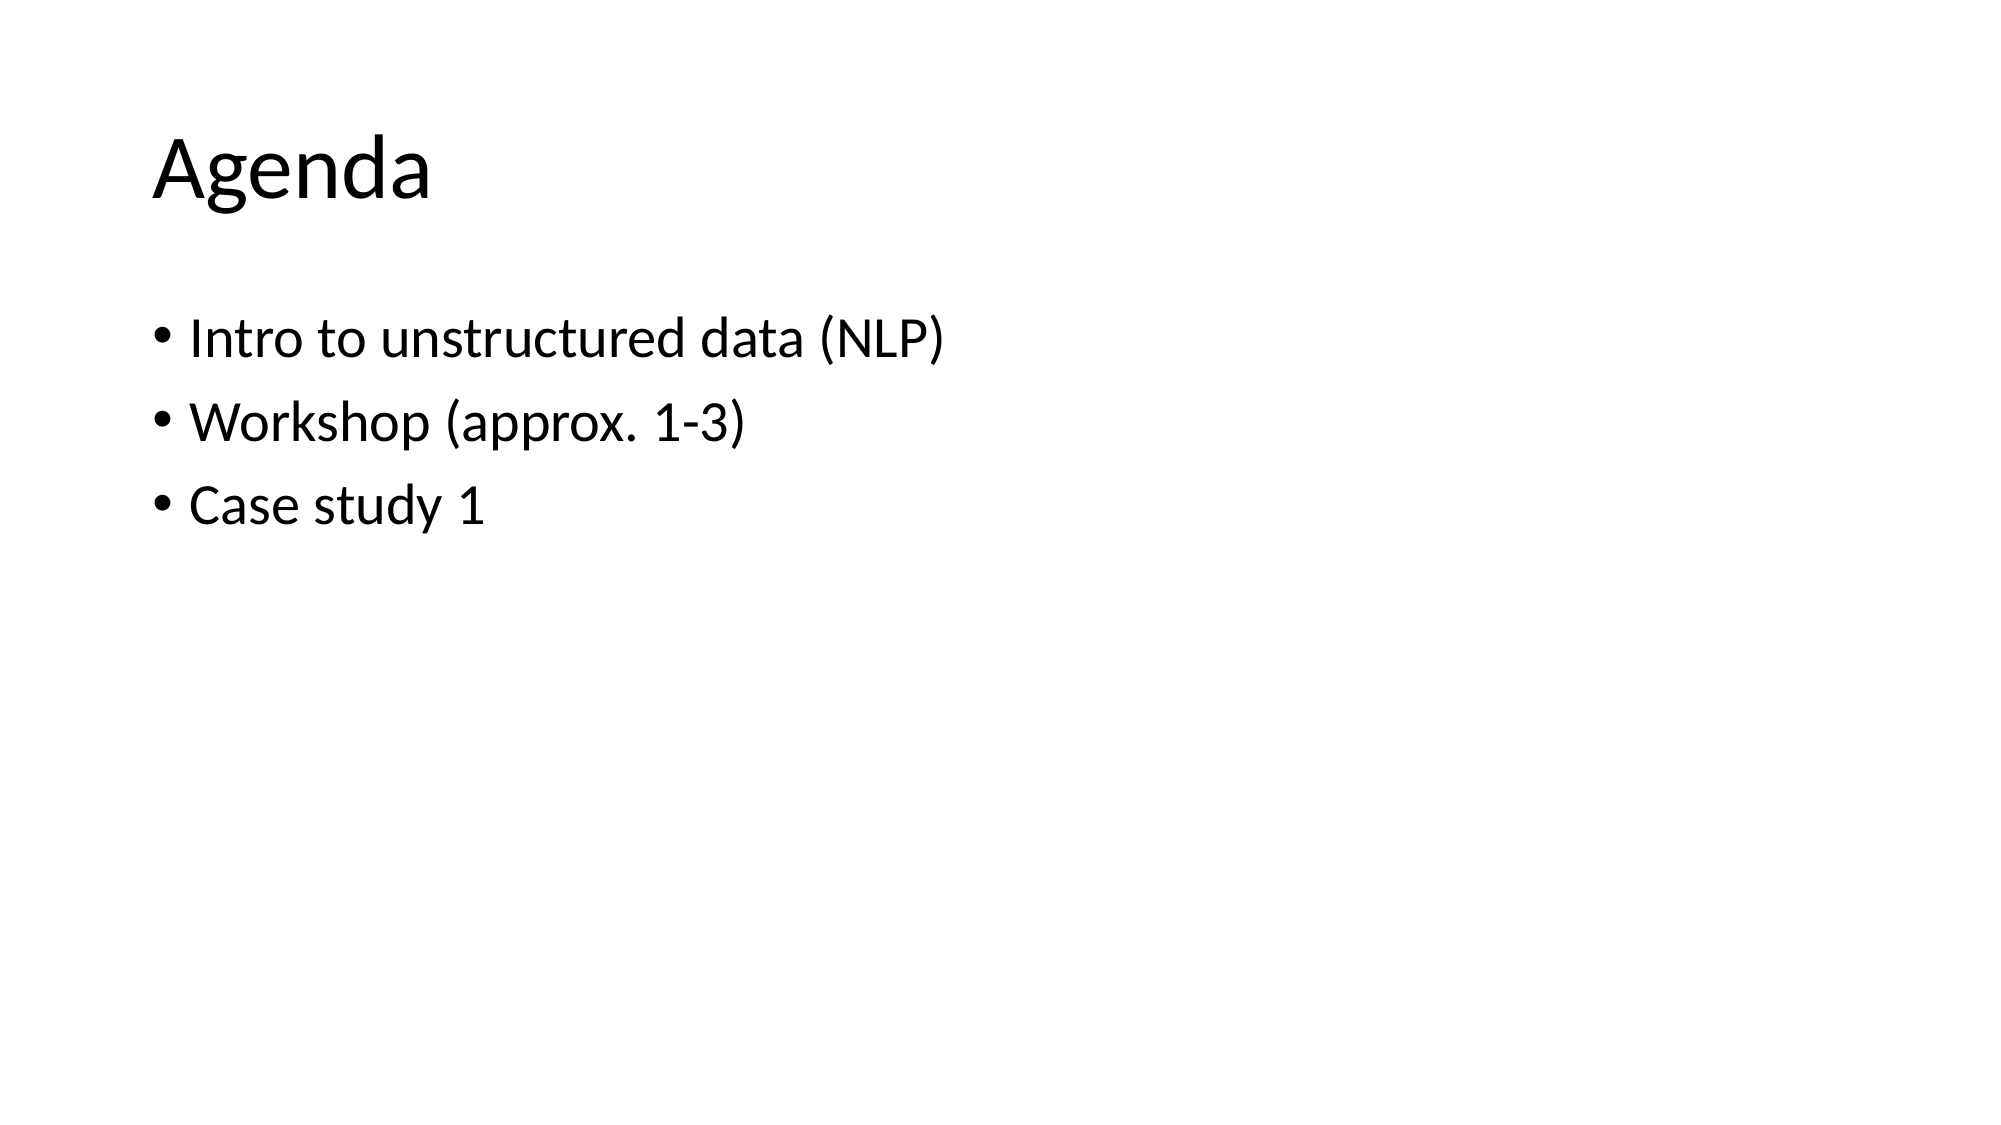

# Agenda
Intro to unstructured data (NLP)
Workshop (approx. 1-3)
Case study 1